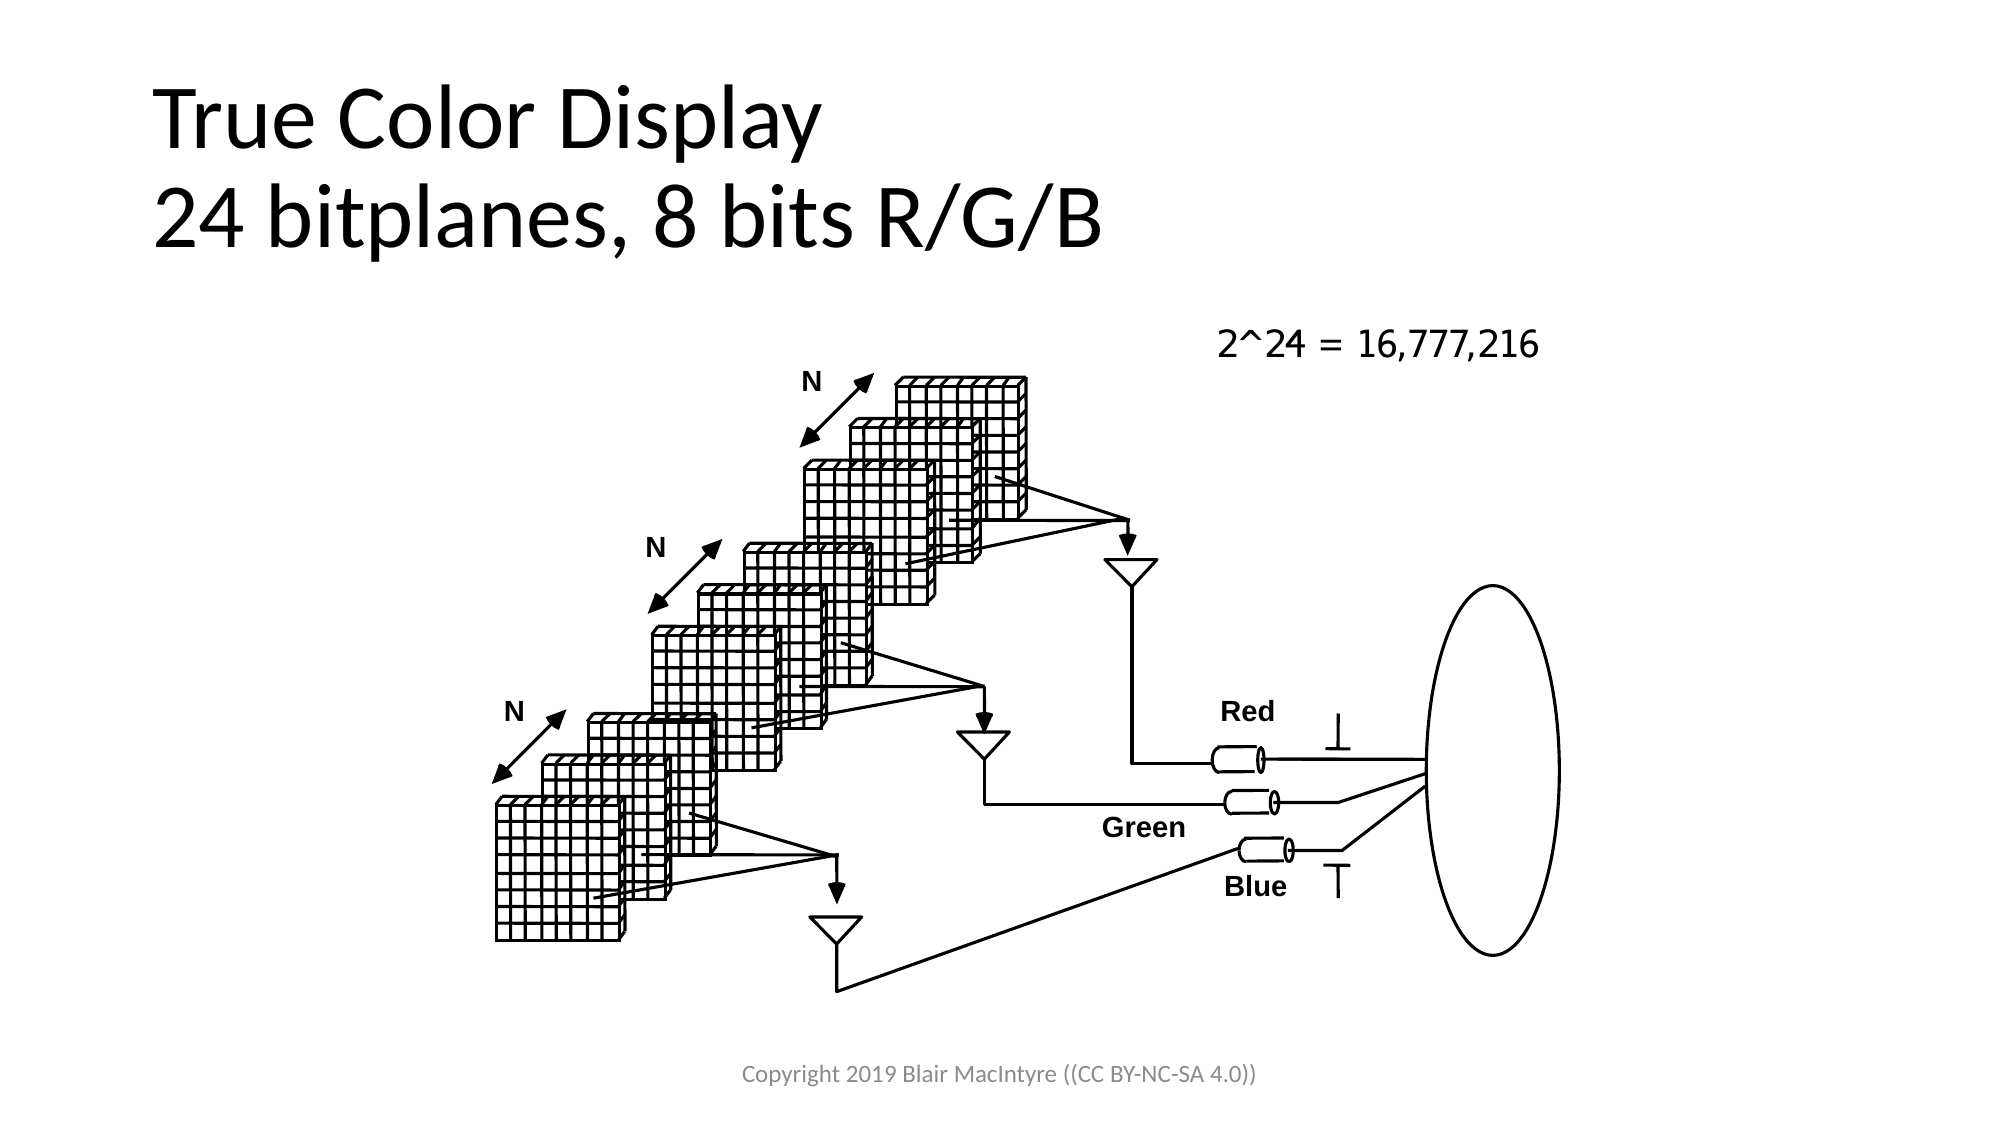

# True Color Display 24 bitplanes, 8 bits R/G/B
2^24 = 16,777,216

N

N

N
Red

Green

Blue

Copyright 2019 Blair MacIntyre ((CC BY-NC-SA 4.0))